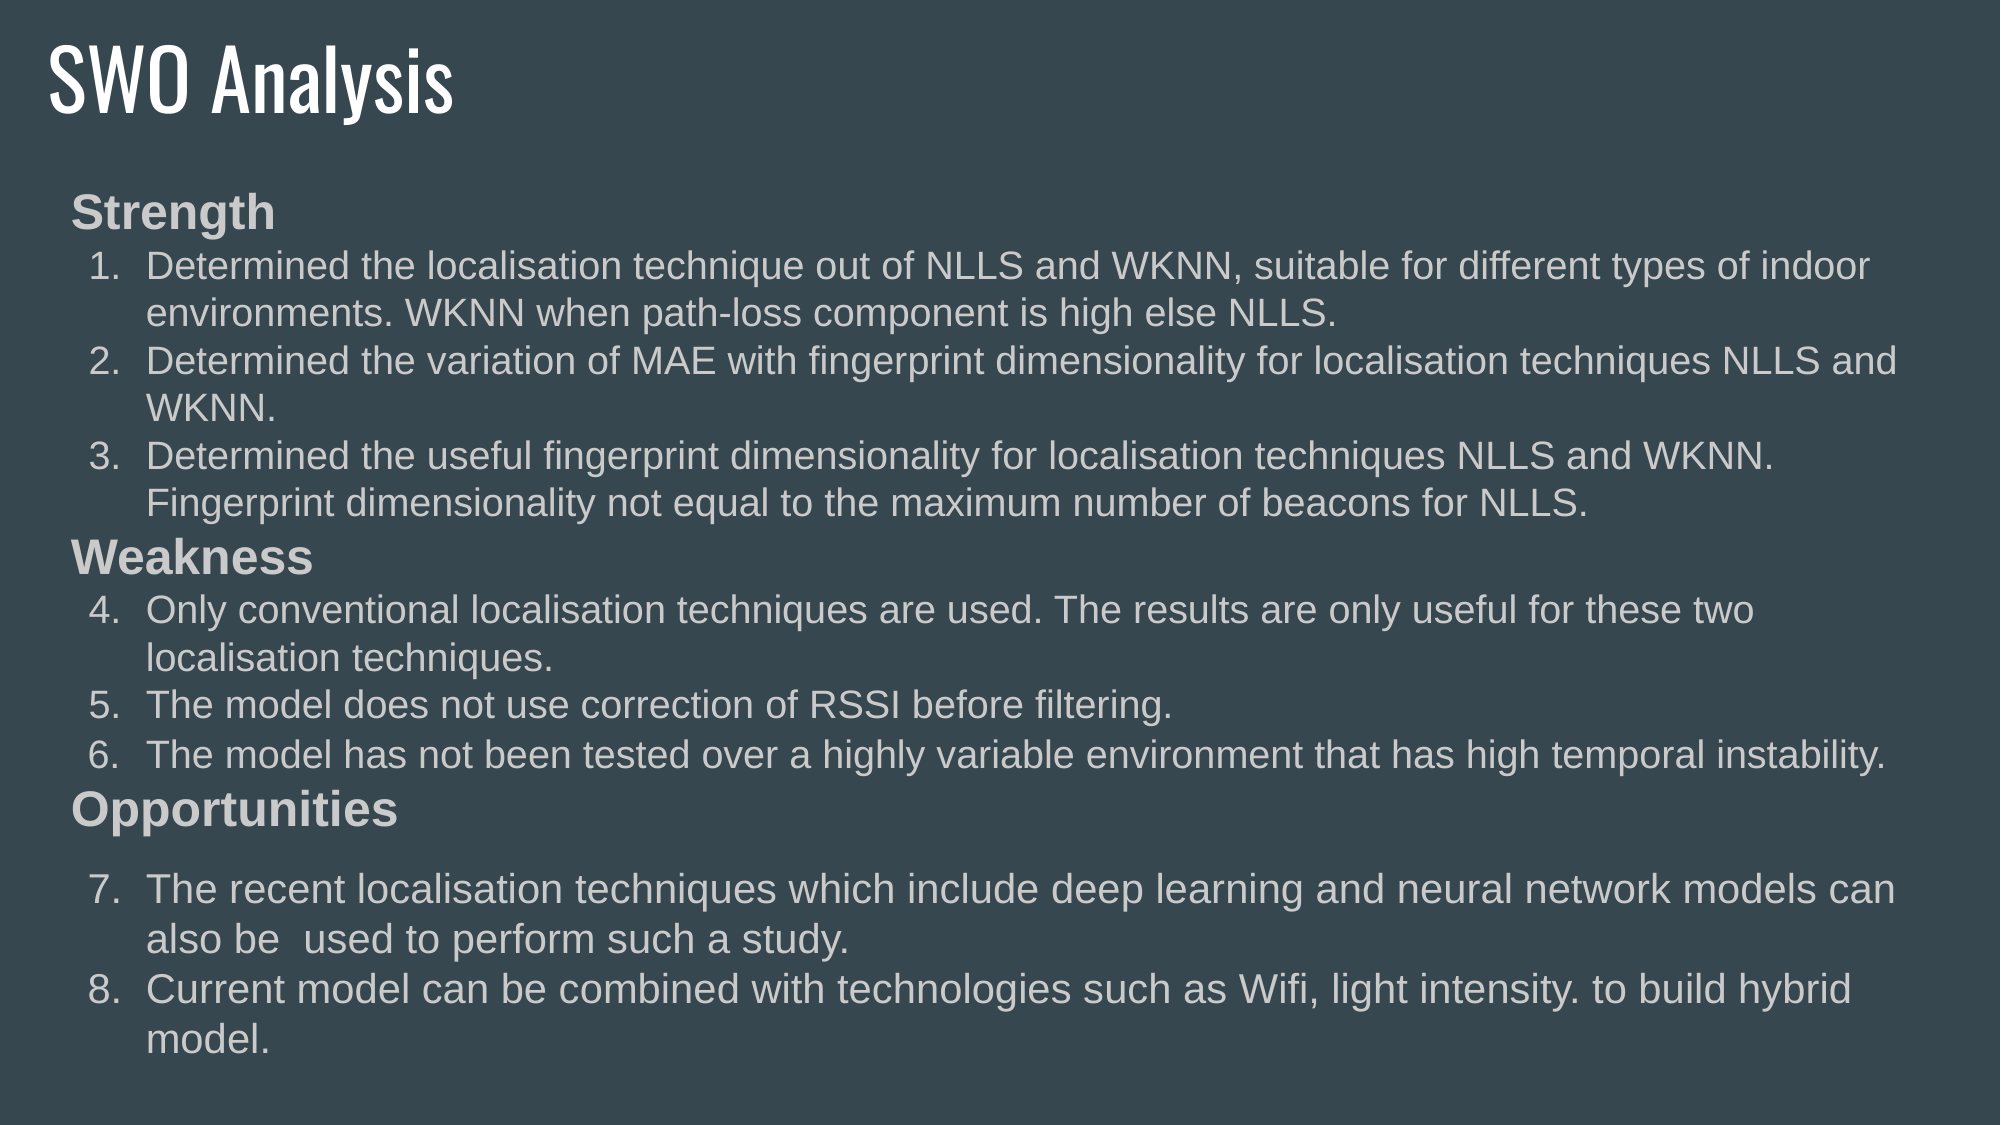

# SWO Analysis
Strength
Determined the localisation technique out of NLLS and WKNN, suitable for different types of indoor environments. WKNN when path-loss component is high else NLLS.
Determined the variation of MAE with fingerprint dimensionality for localisation techniques NLLS and WKNN.
Determined the useful fingerprint dimensionality for localisation techniques NLLS and WKNN. Fingerprint dimensionality not equal to the maximum number of beacons for NLLS.
Weakness
Only conventional localisation techniques are used. The results are only useful for these two localisation techniques.
The model does not use correction of RSSI before filtering.
The model has not been tested over a highly variable environment that has high temporal instability.
Opportunities

The recent localisation techniques which include deep learning and neural network models can also be  used to perform such a study.
Current model can be combined with technologies such as Wifi, light intensity. to build hybrid model.